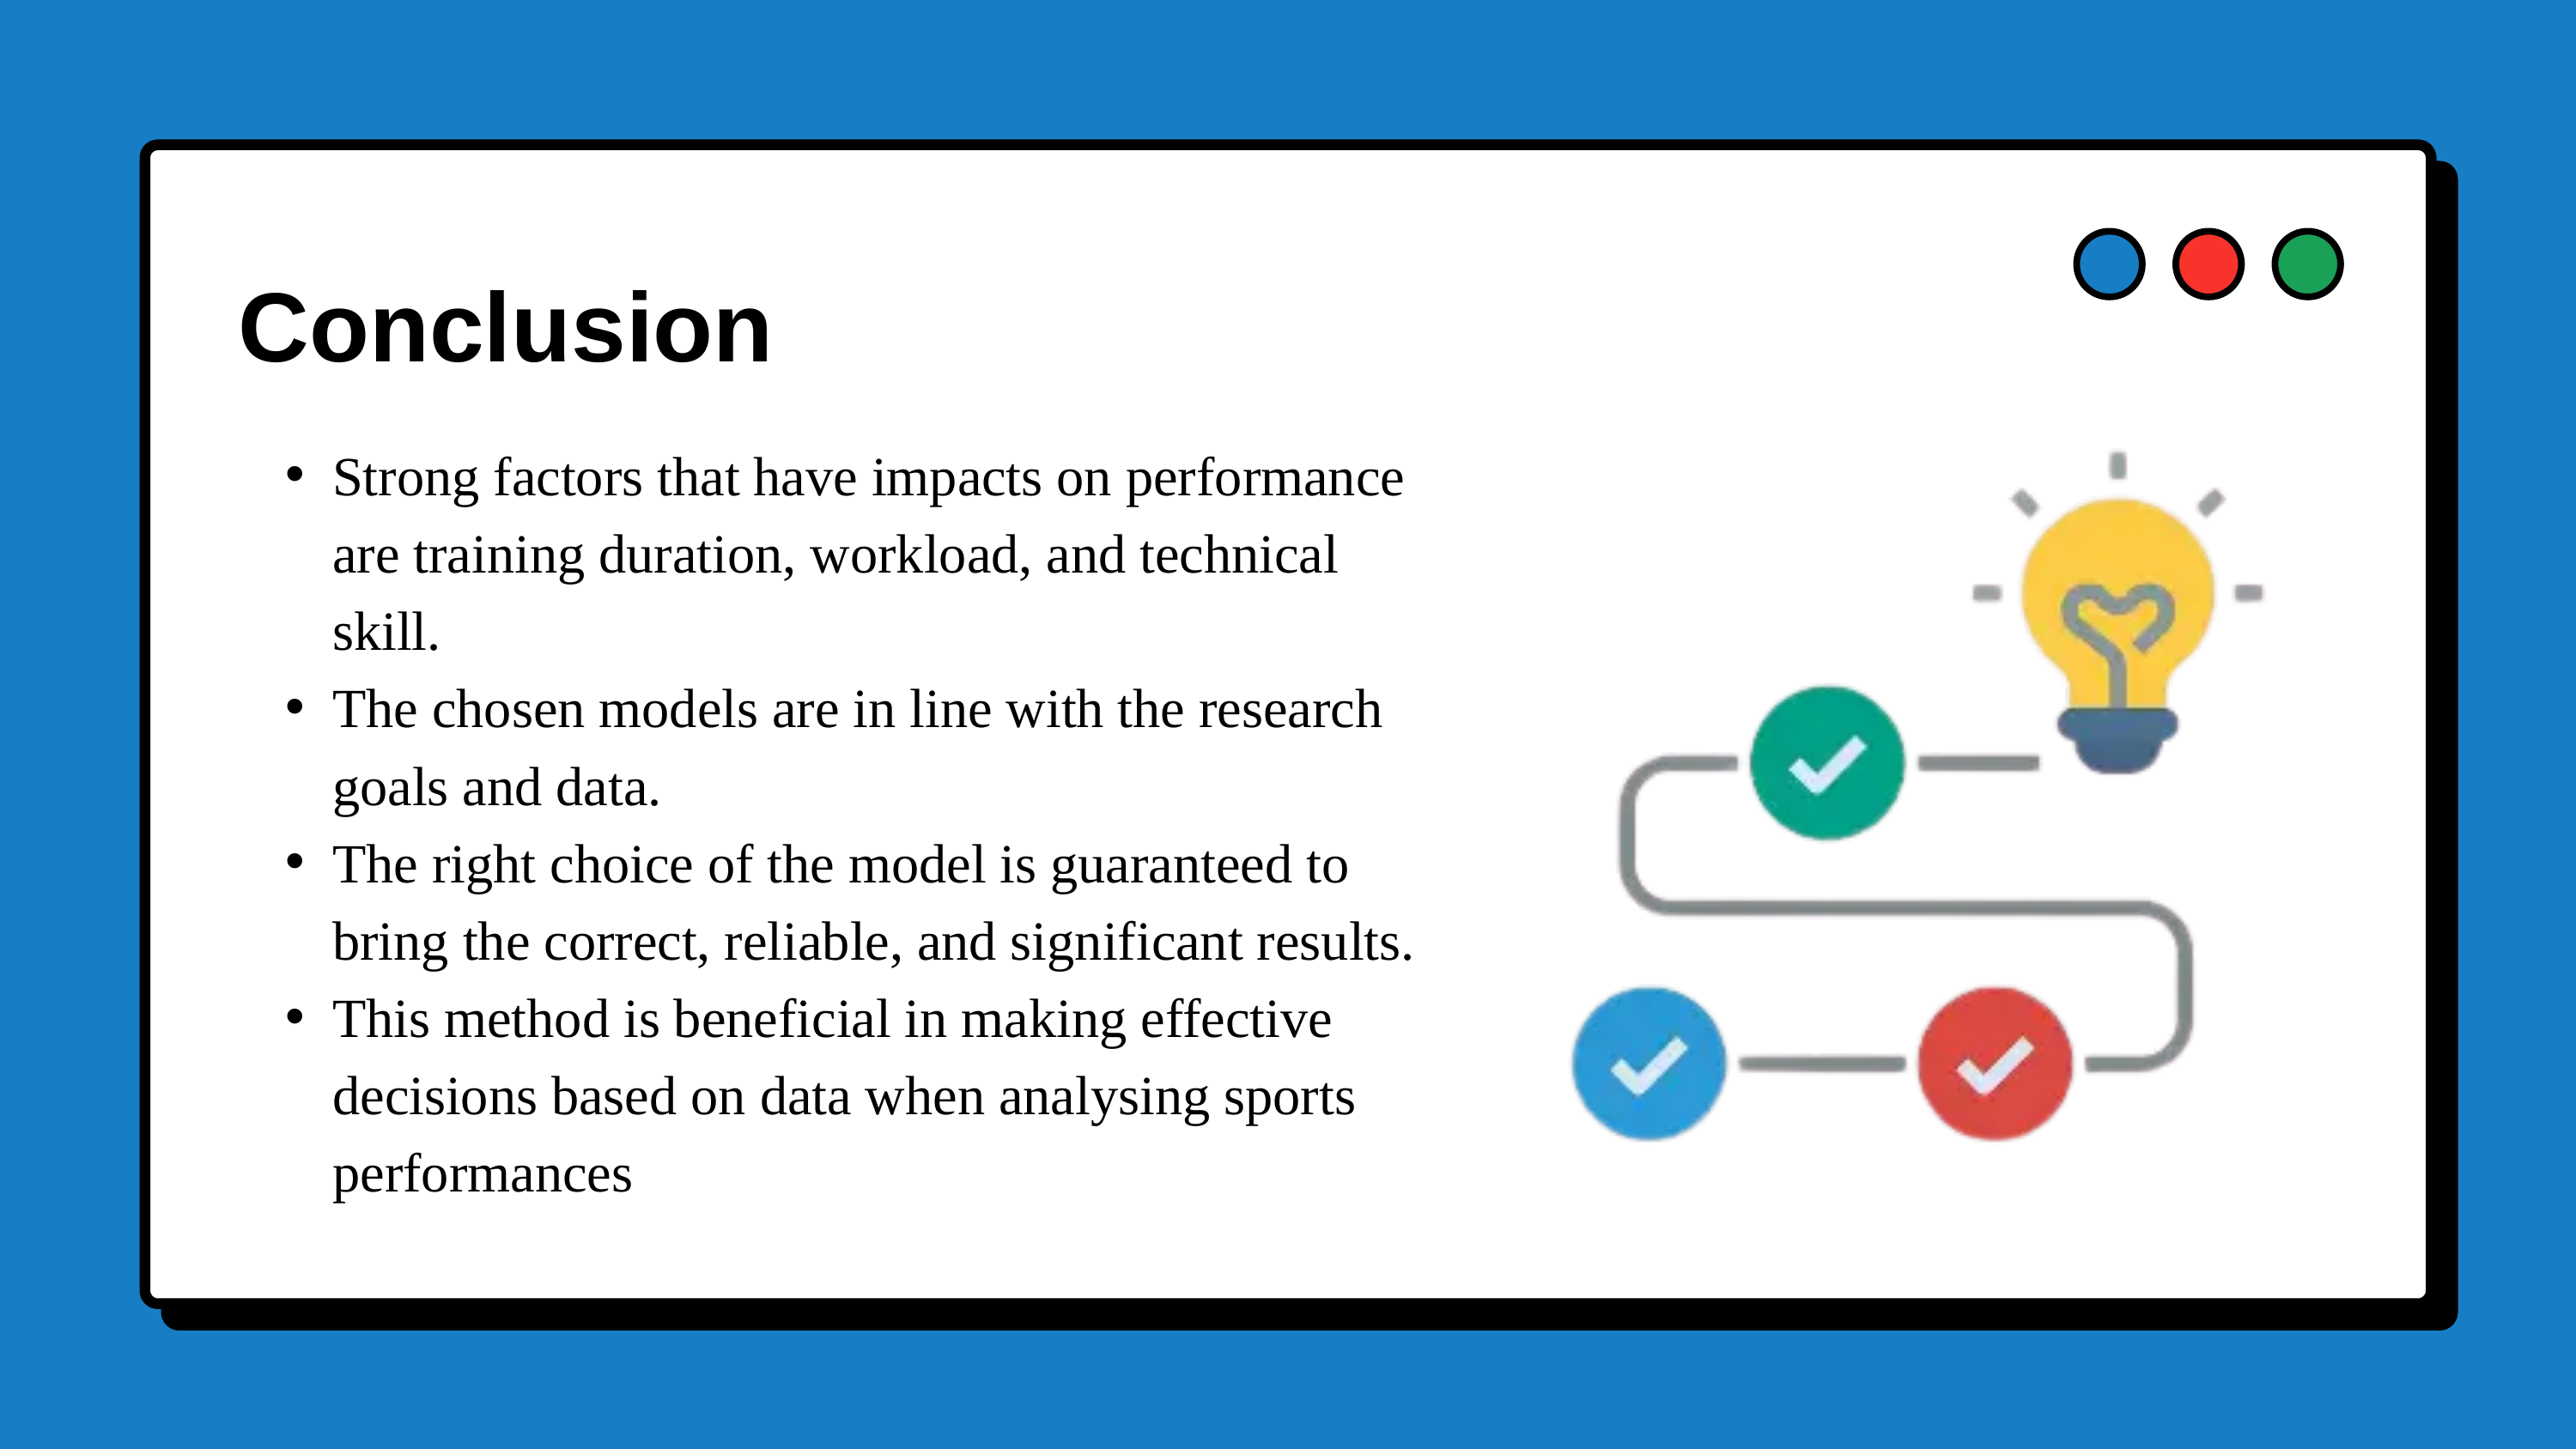

Conclusion
Strong factors that have impacts on performance are training duration, workload, and technical skill.
The chosen models are in line with the research goals and data.
The right choice of the model is guaranteed to bring the correct, reliable, and significant results.
This method is beneficial in making effective decisions based on data when analysing sports performances